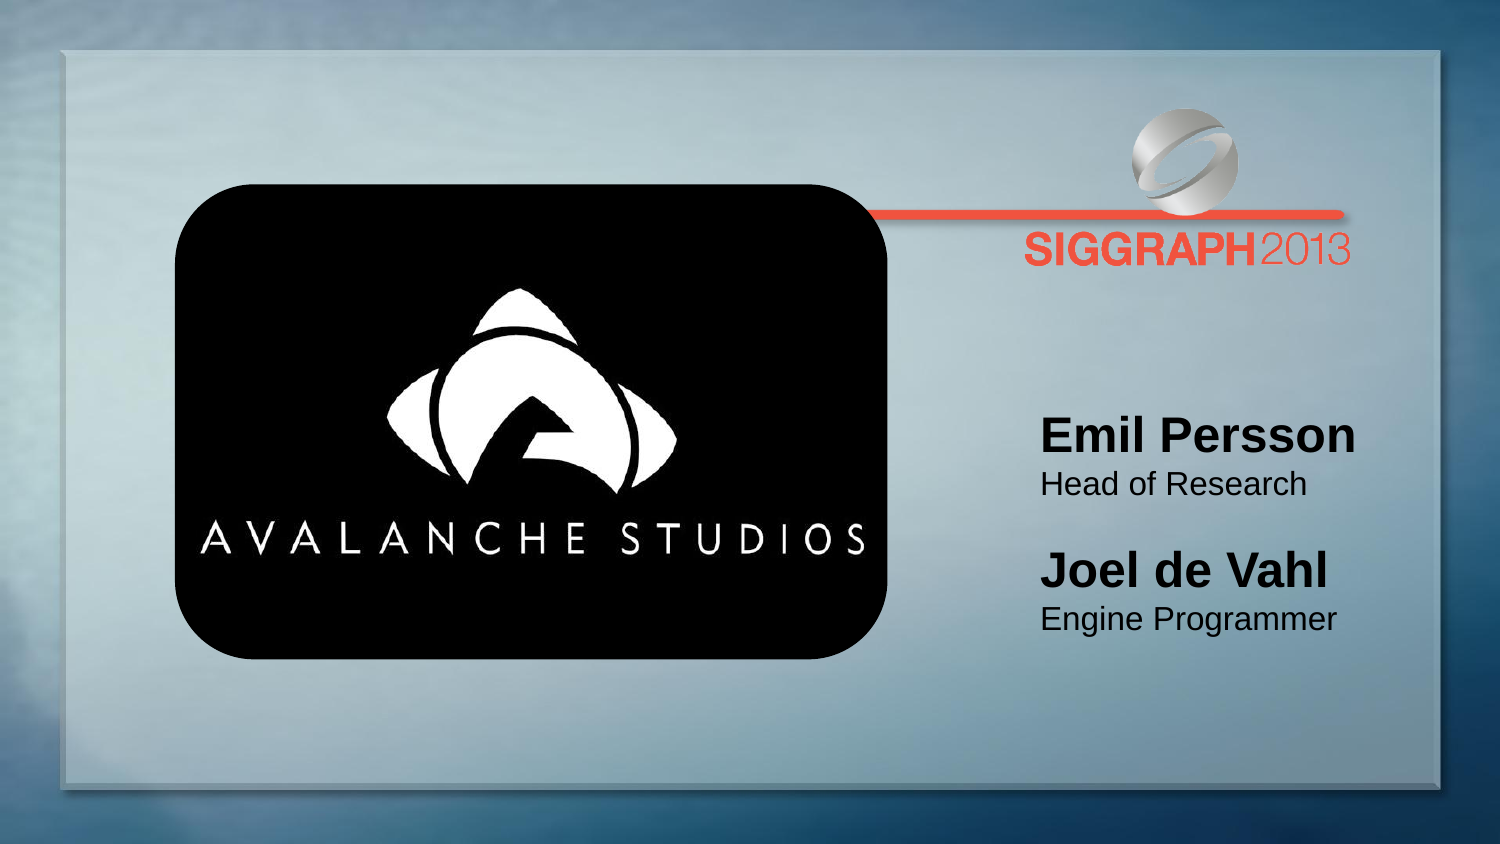

LOGO

Emil Persson
Head of Research

Joel de Vahl
Engine Programmer